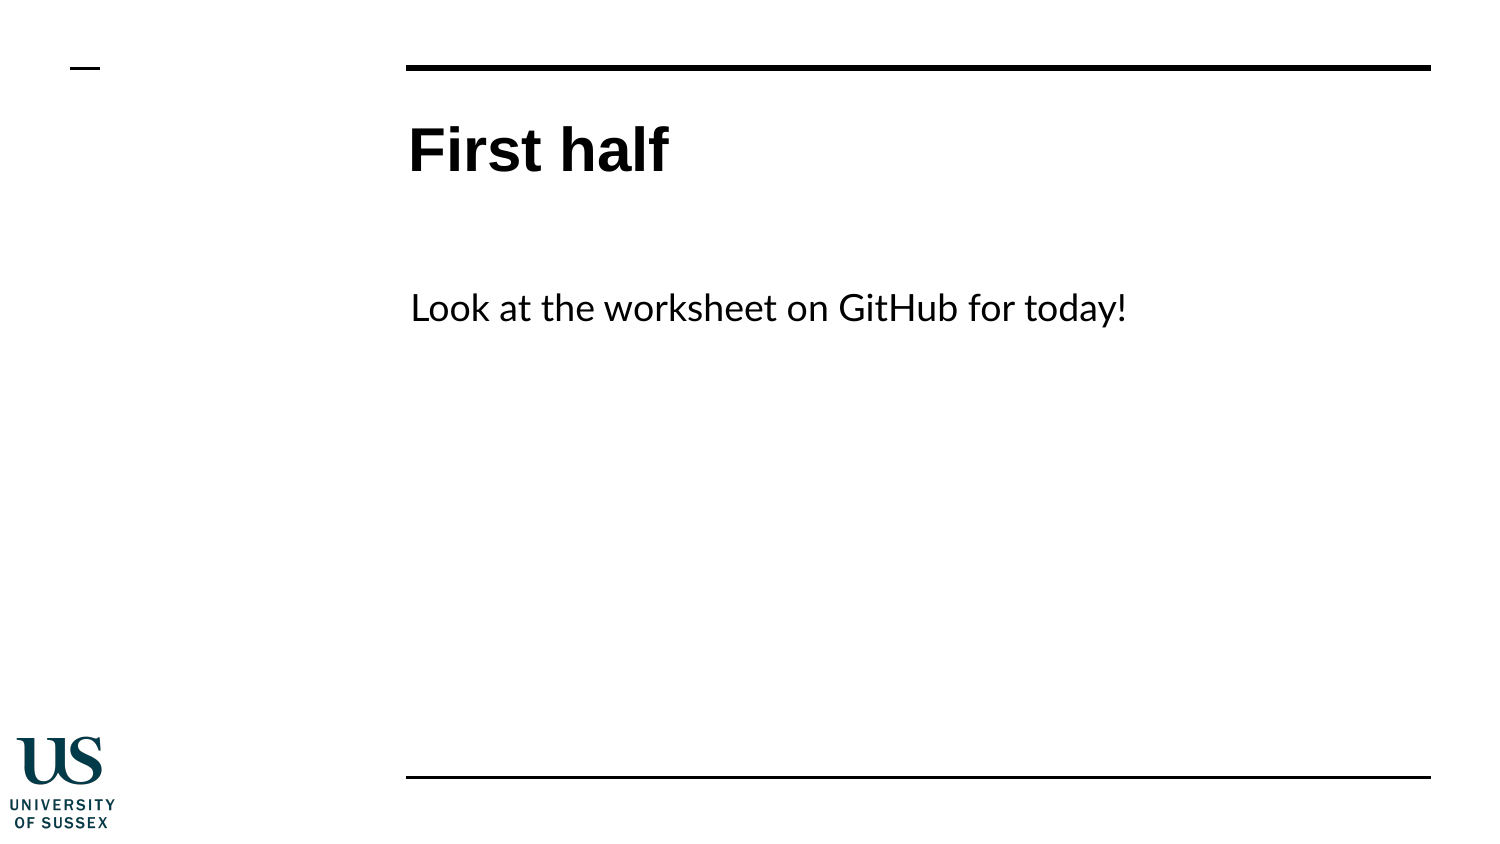

# First half
Look at the worksheet on GitHub for today!